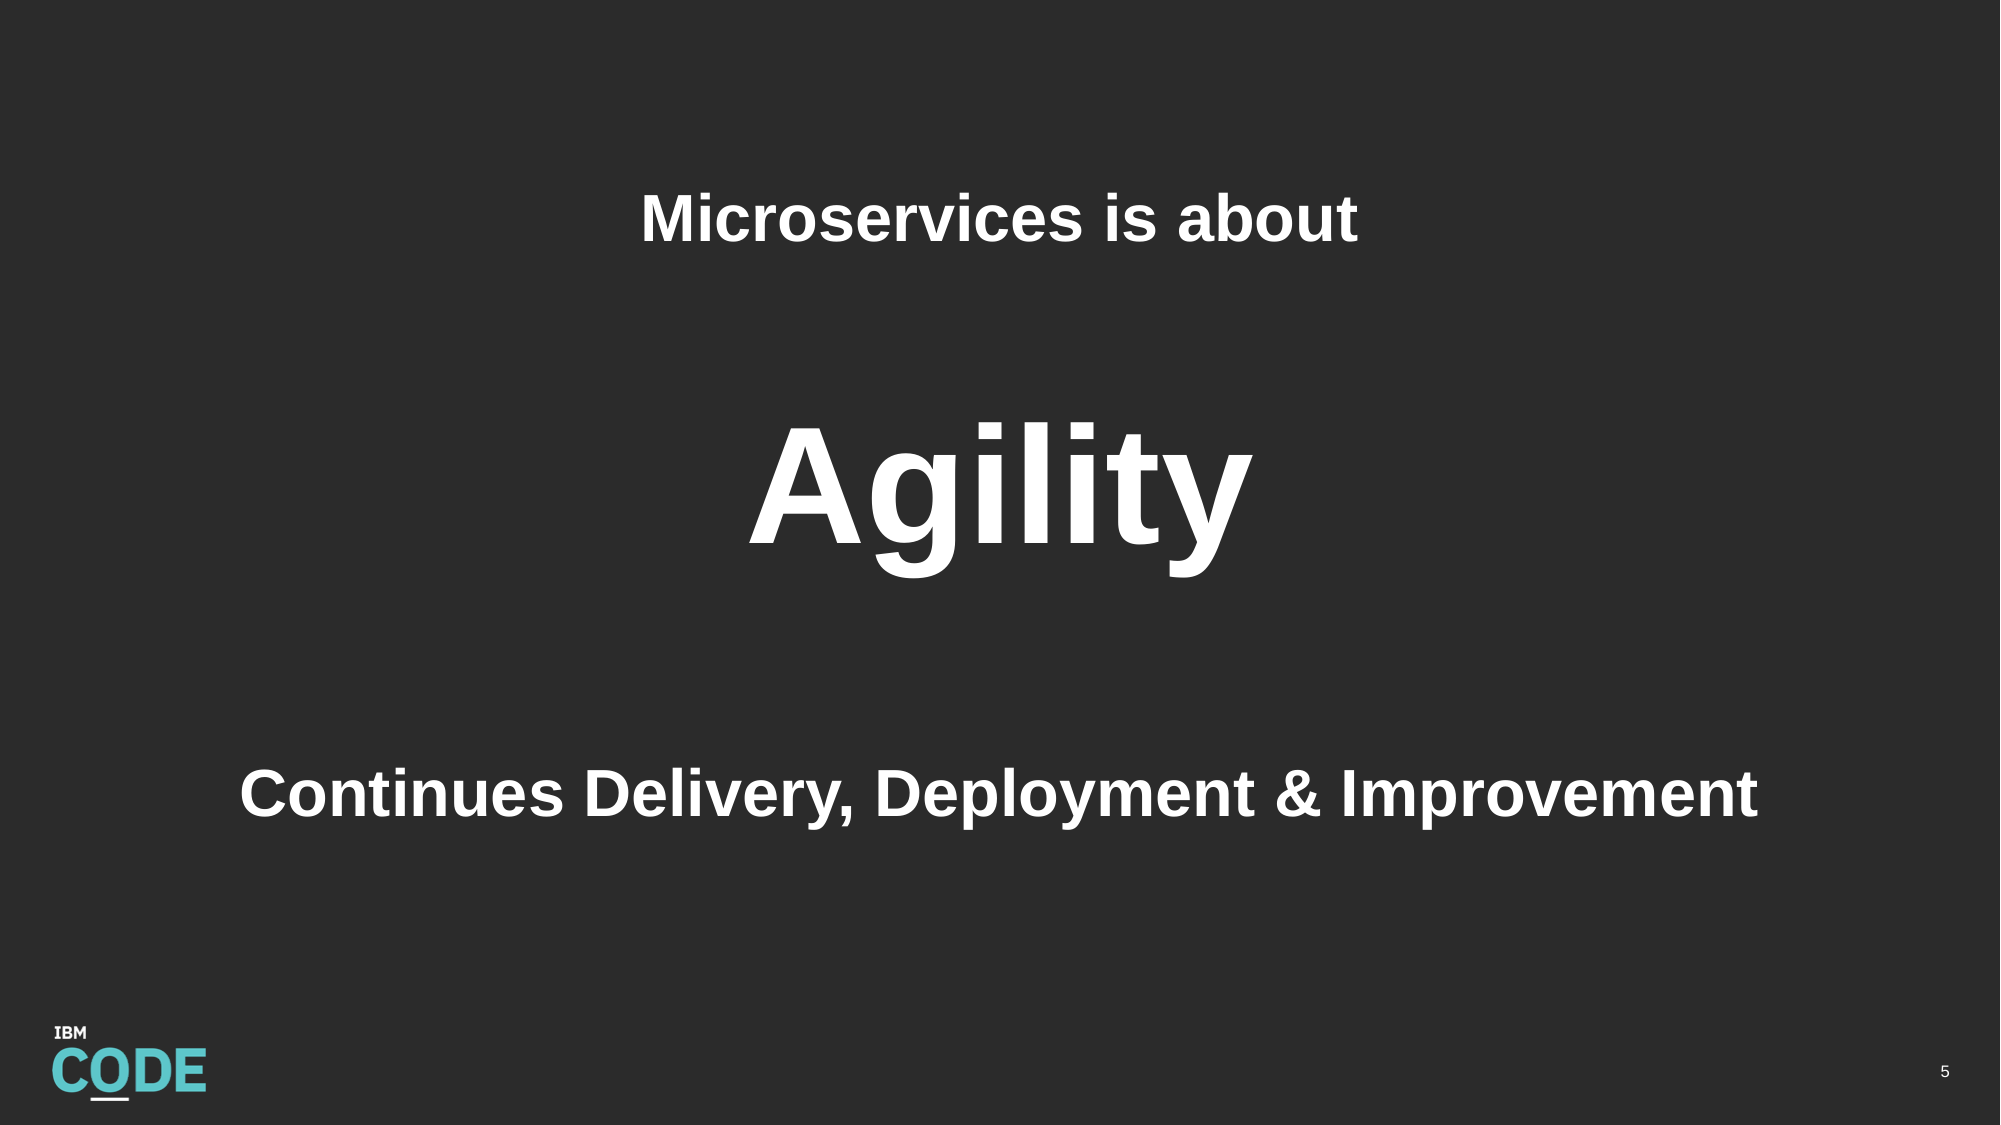

# Microservices is about Agility Continues Delivery, Deployment & Improvement
DOC ID / Month XX, 2018 / © 2018 IBM Corporation
5